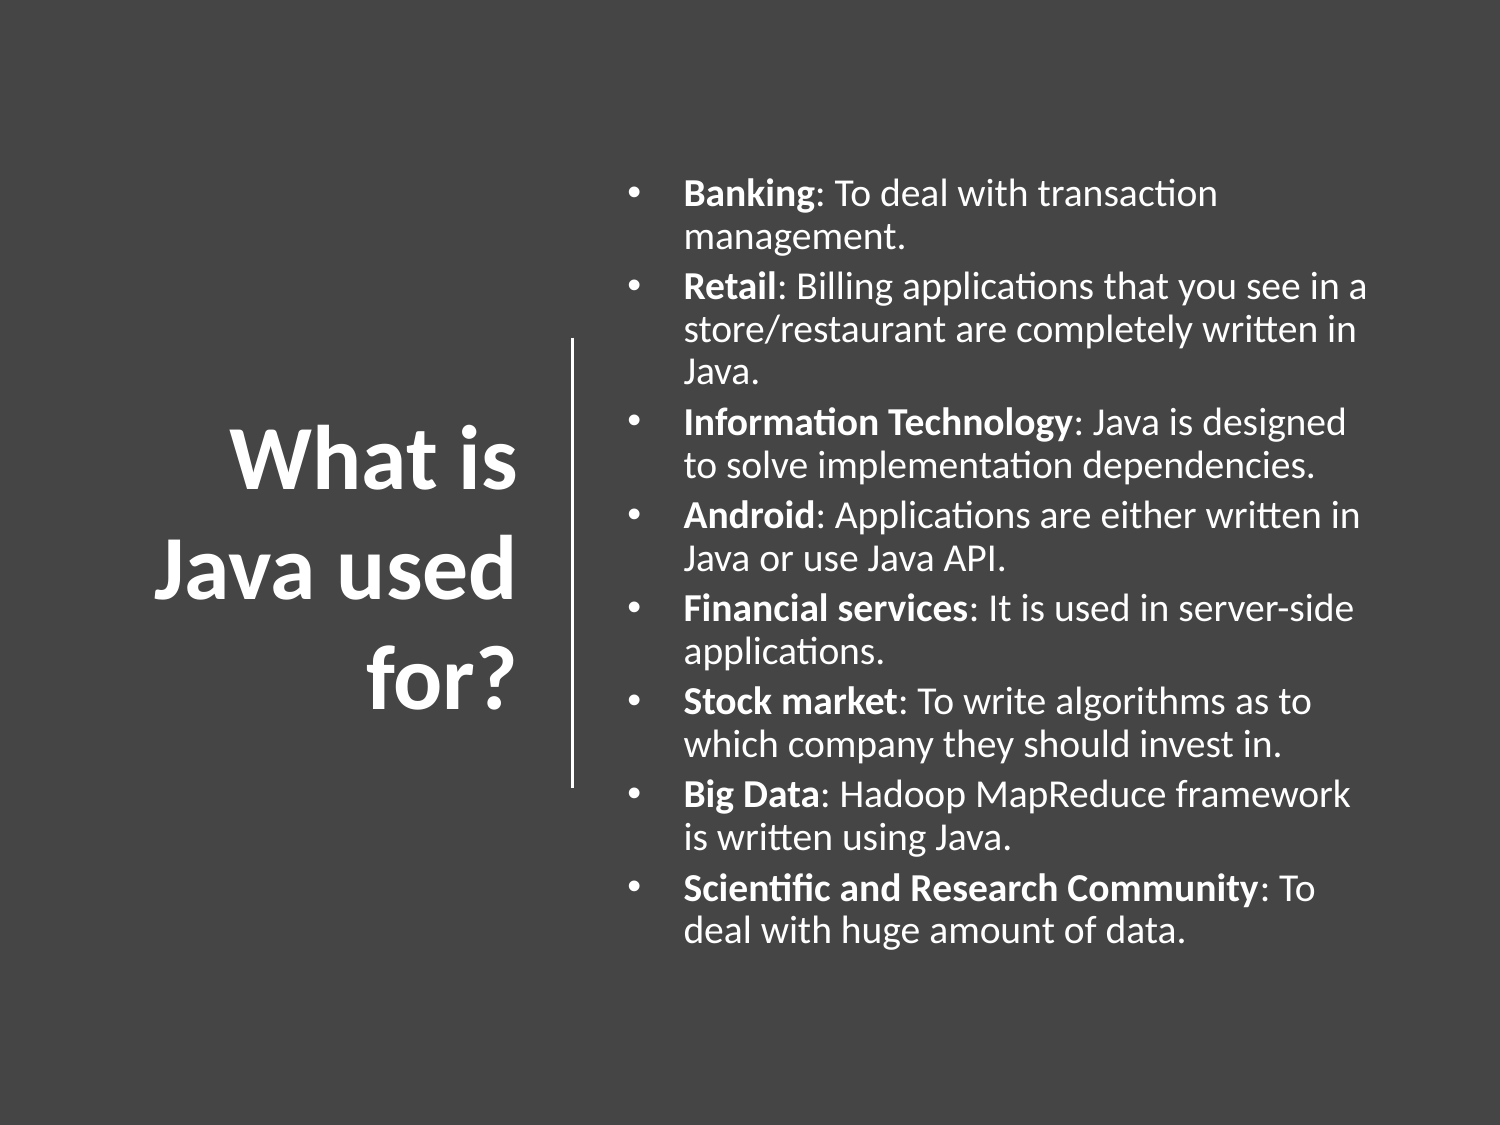

# What is Java used for?
Banking: To deal with transaction management.
Retail: Billing applications that you see in a store/restaurant are completely written in Java.
Information Technology: Java is designed to solve implementation dependencies.
Android: Applications are either written in Java or use Java API.
Financial services: It is used in server-side applications.
Stock market: To write algorithms as to which company they should invest in.
Big Data: Hadoop MapReduce framework is written using Java.
Scientific and Research Community: To deal with huge amount of data.